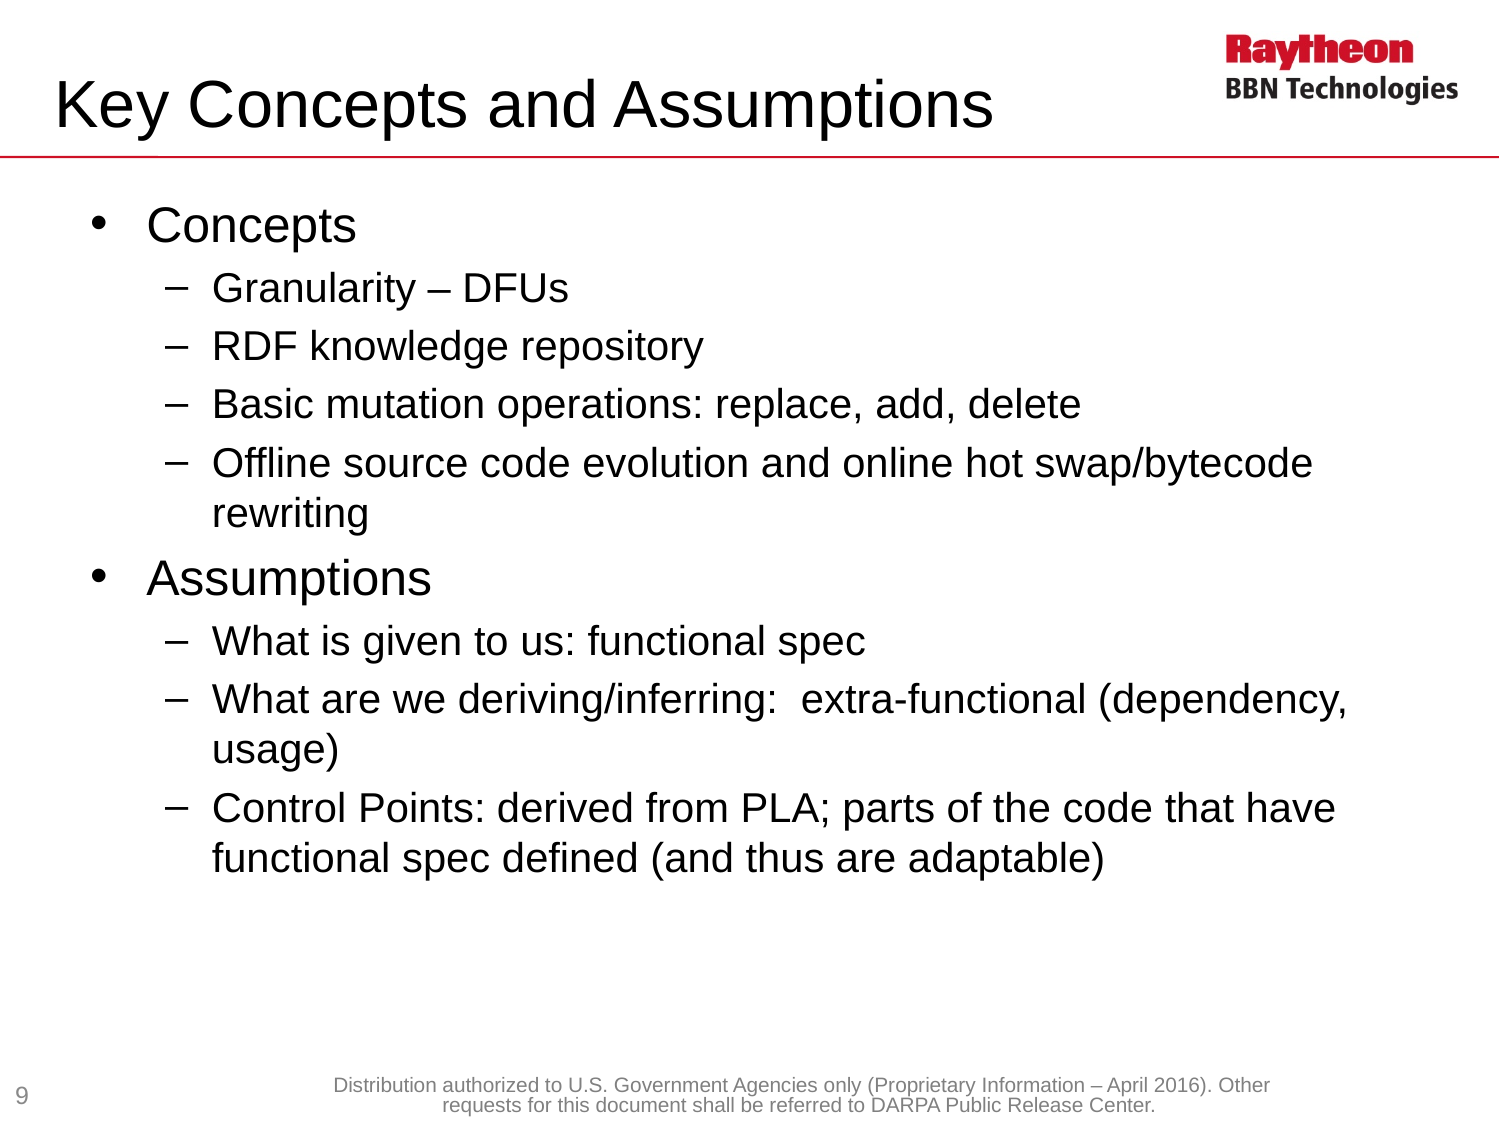

# Key Concepts and Assumptions
Concepts
Granularity – DFUs
RDF knowledge repository
Basic mutation operations: replace, add, delete
Offline source code evolution and online hot swap/bytecode rewriting
Assumptions
What is given to us: functional spec
What are we deriving/inferring:  extra-functional (dependency, usage)
Control Points: derived from PLA; parts of the code that have functional spec defined (and thus are adaptable)
9